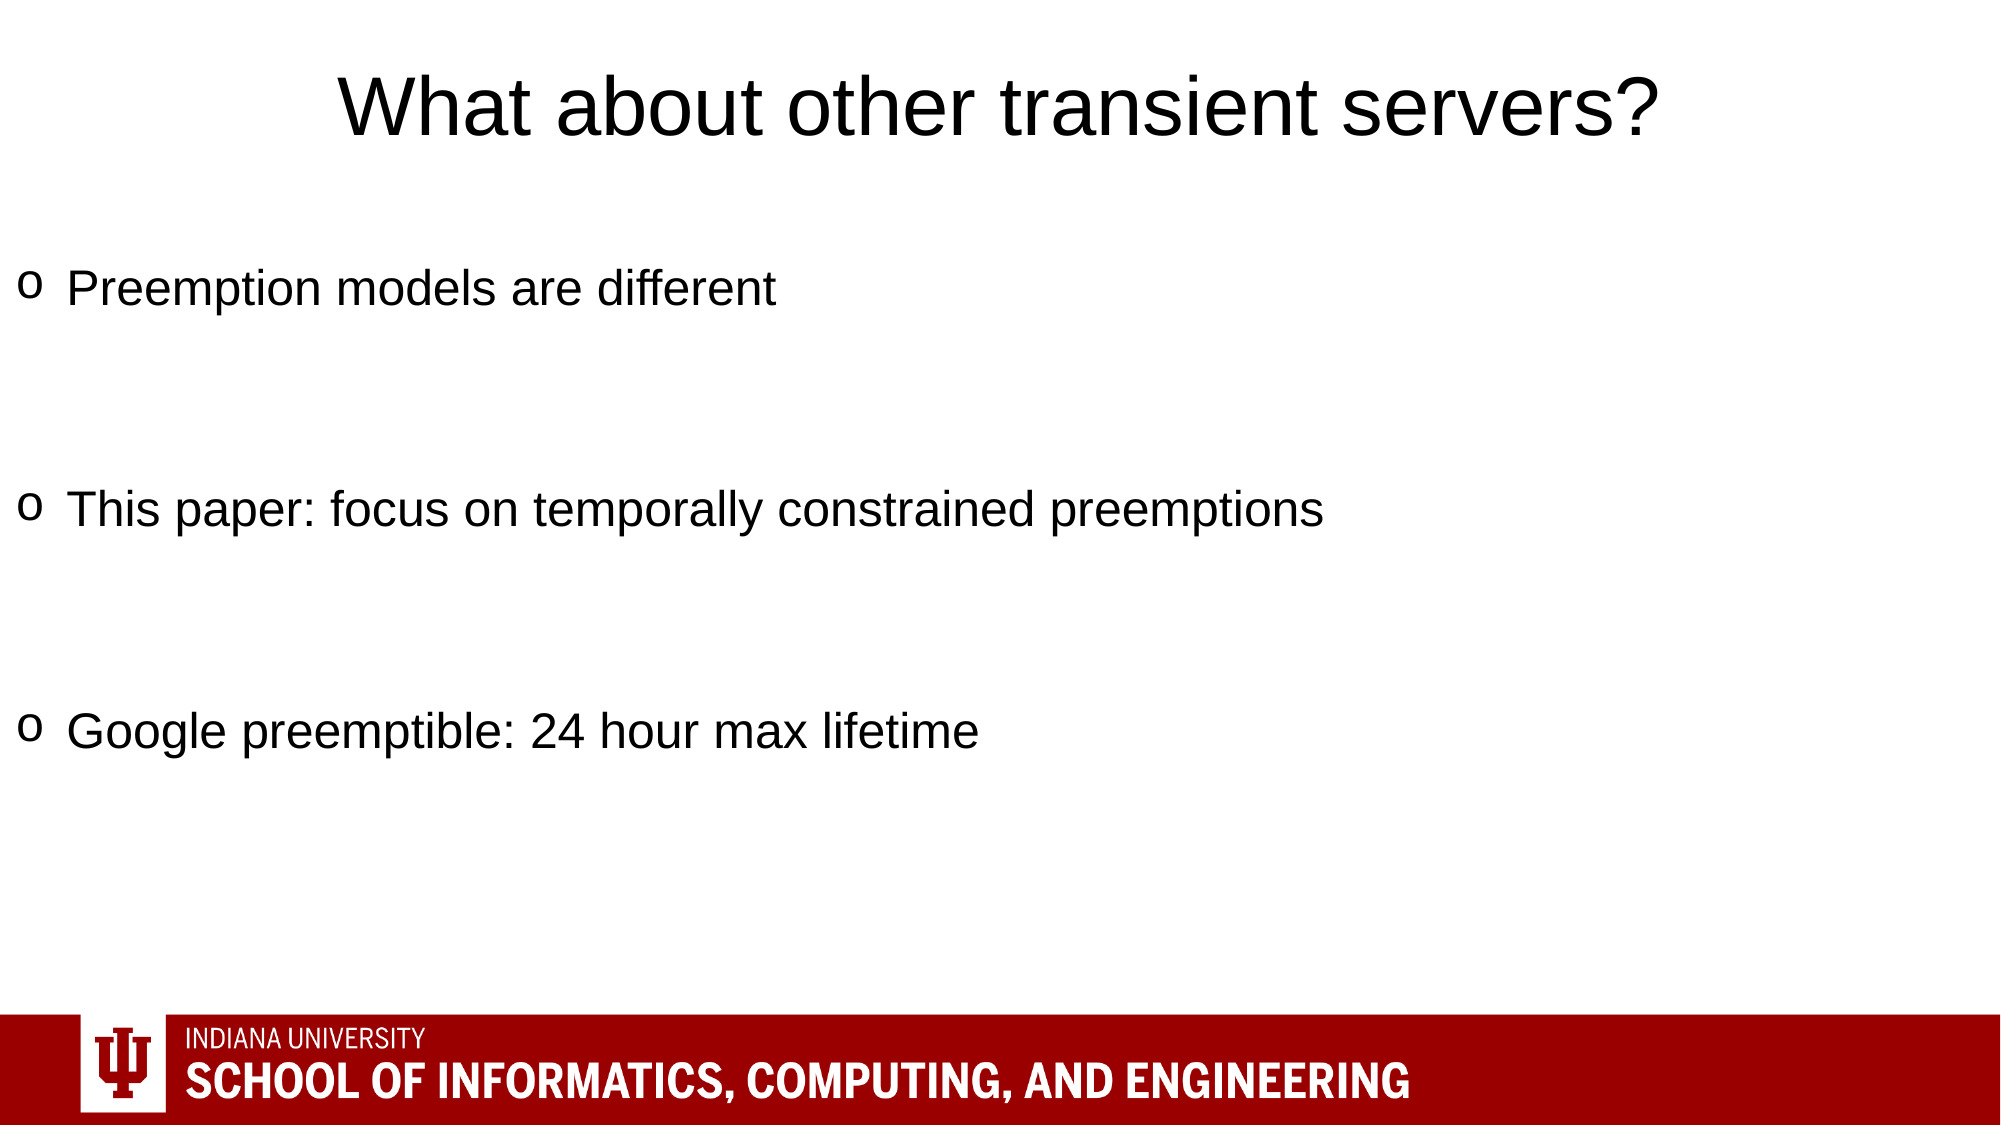

# What about other transient servers?
 Preemption models are different

 This paper: focus on temporally constrained preemptions

 Google preemptible: 24 hour max lifetime